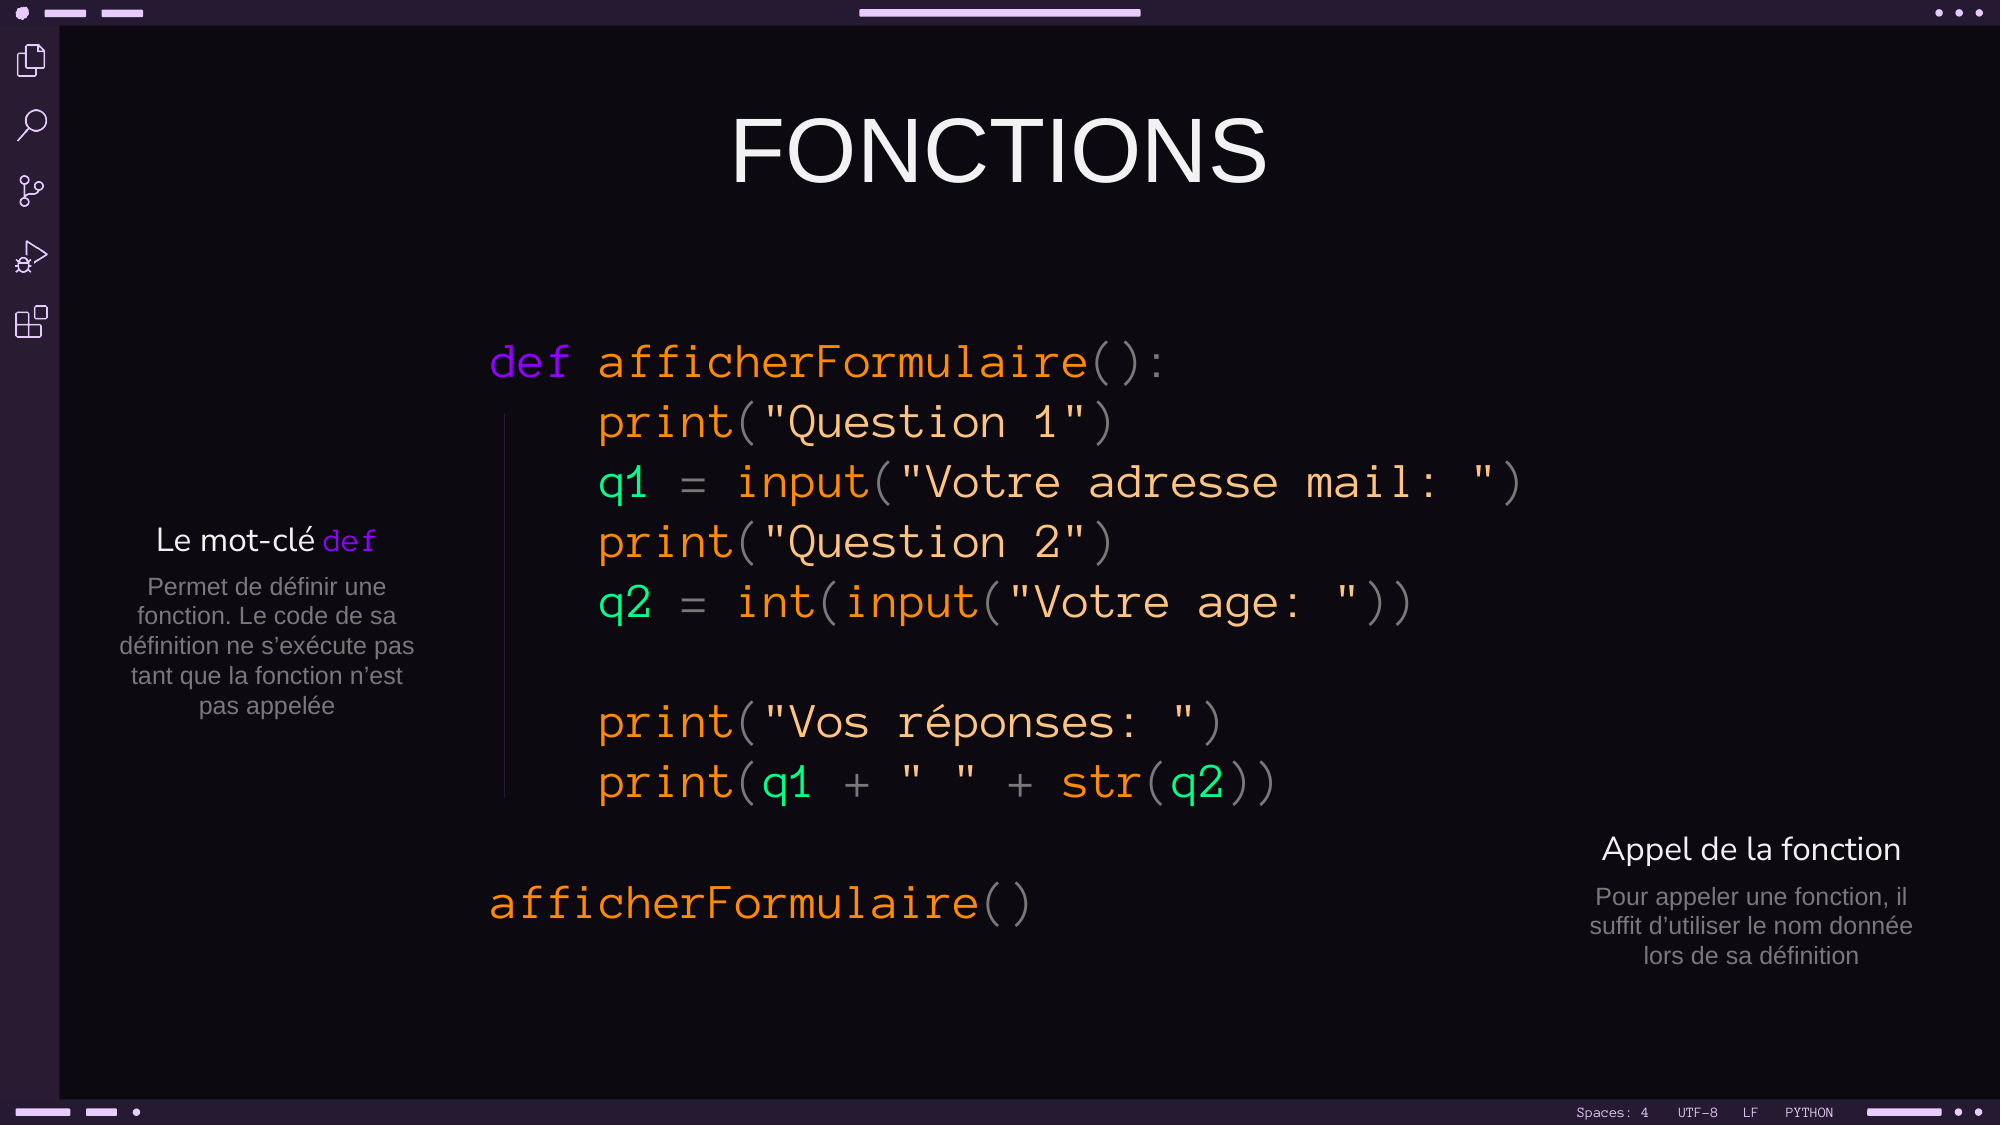

FONCTIONS
def afficherFormulaire():
    print("Question 1")
    q1 = input("Votre adresse mail: ")
    print("Question 2")
    q2 = int(input("Votre age: "))

    print("Vos réponses: ")
    print(q1 + " " + str(q2))
Le mot-clé def
Permet de définir une fonction. Le code de sa définition ne s’exécute pas tant que la fonction n’est pas appelée
Appel de la fonction
Pour appeler une fonction, il suffit d’utiliser le nom donnée lors de sa définition
afficherFormulaire()